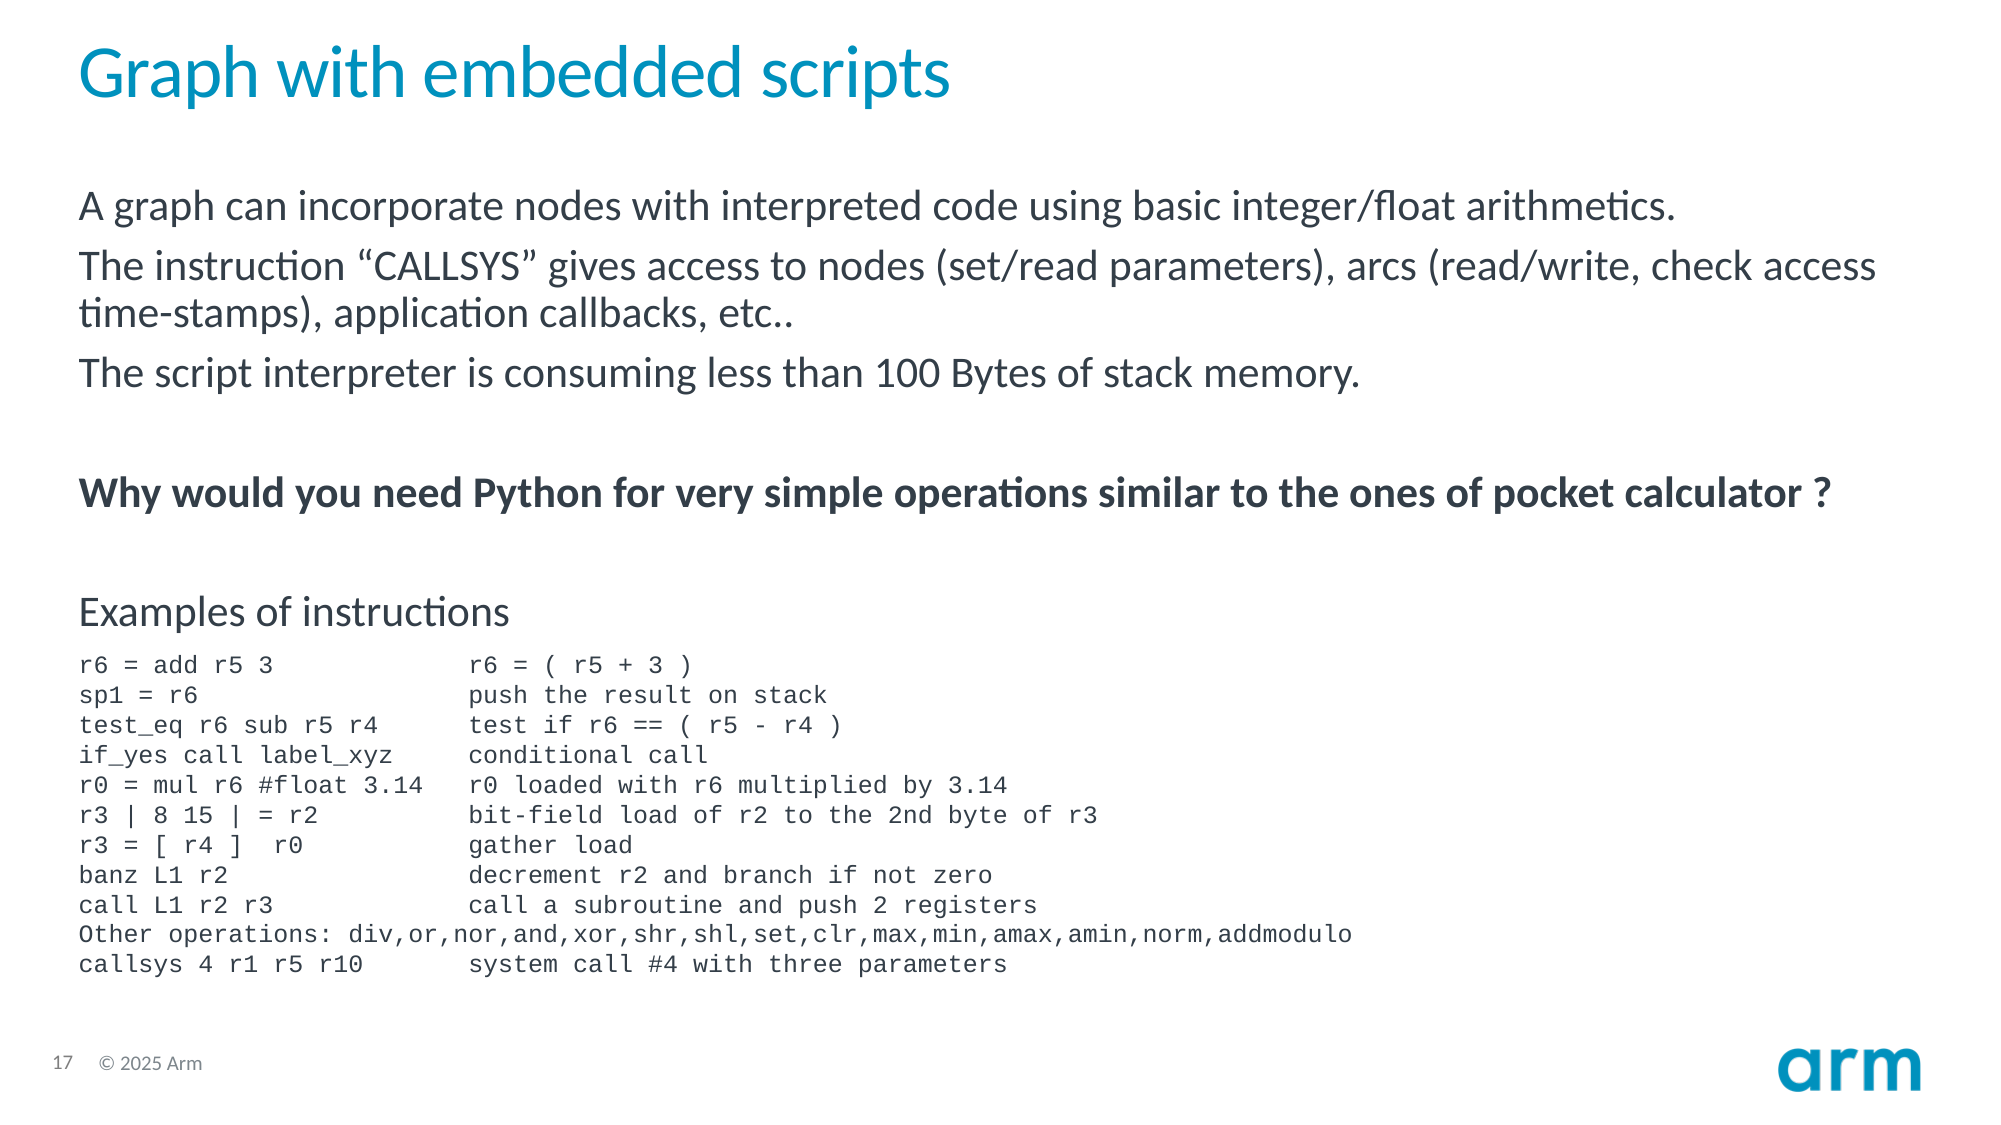

# Graph with embedded scripts
A graph can incorporate nodes with interpreted code using basic integer/float arithmetics.
The instruction “CALLSYS” gives access to nodes (set/read parameters), arcs (read/write, check access time-stamps), application callbacks, etc..
The script interpreter is consuming less than 100 Bytes of stack memory.

Why would you need Python for very simple operations similar to the ones of pocket calculator ?

Examples of instructions
r6 = add r5 3             r6 = ( r5 + 3 )
sp1 = r6                  push the result on stack
test_eq r6 sub r5 r4      test if r6 == ( r5 - r4 )
if_yes call label_xyz     conditional call
r0 = mul r6 #float 3.14   r0 loaded with r6 multiplied by 3.14
r3 | 8 15 | = r2          bit-field load of r2 to the 2nd byte of r3
r3 = [ r4 ]  r0           gather load
banz L1 r2                decrement r2 and branch if not zero
call L1 r2 r3             call a subroutine and push 2 registers
Other operations: div,or,nor,and,xor,shr,shl,set,clr,max,min,amax,amin,norm,addmodulo
callsys 4 r1 r5 r10       system call #4 with three parameters